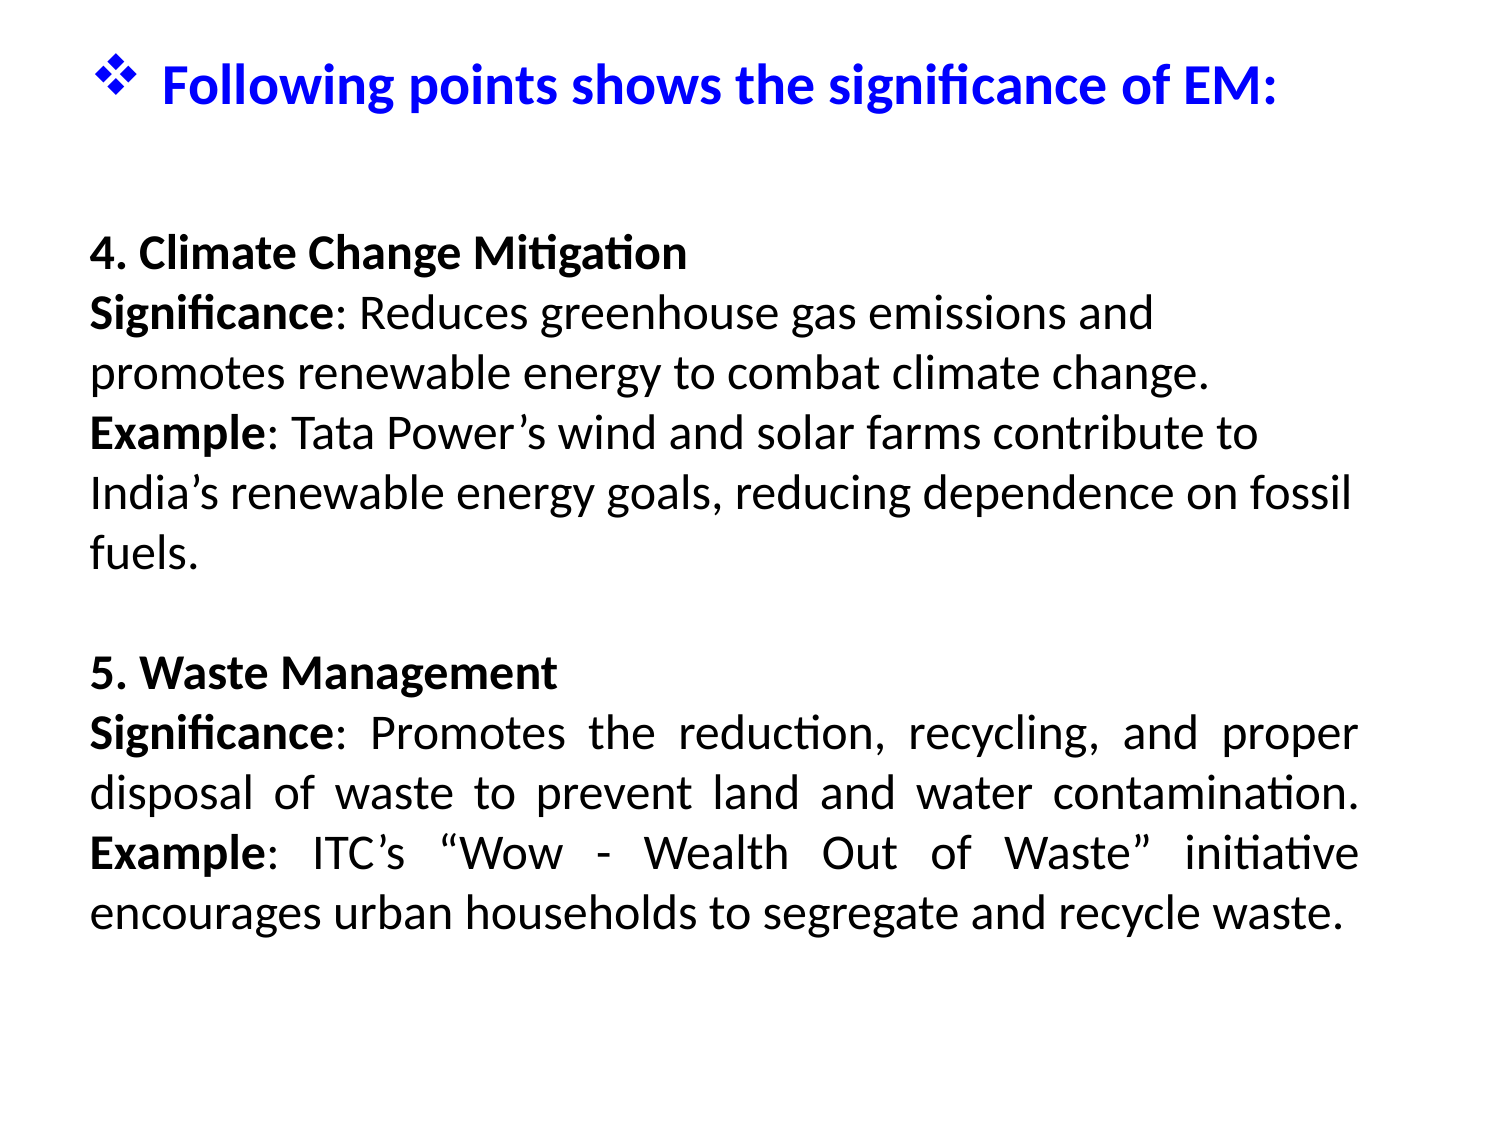

Following points shows the significance of EM:
4. Climate Change Mitigation
Significance: Reduces greenhouse gas emissions and promotes renewable energy to combat climate change.
Example: Tata Power’s wind and solar farms contribute to India’s renewable energy goals, reducing dependence on fossil fuels.

5. Waste Management
Significance: Promotes the reduction, recycling, and proper disposal of waste to prevent land and water contamination.
Example: ITC’s “Wow - Wealth Out of Waste” initiative encourages urban households to segregate and recycle waste.